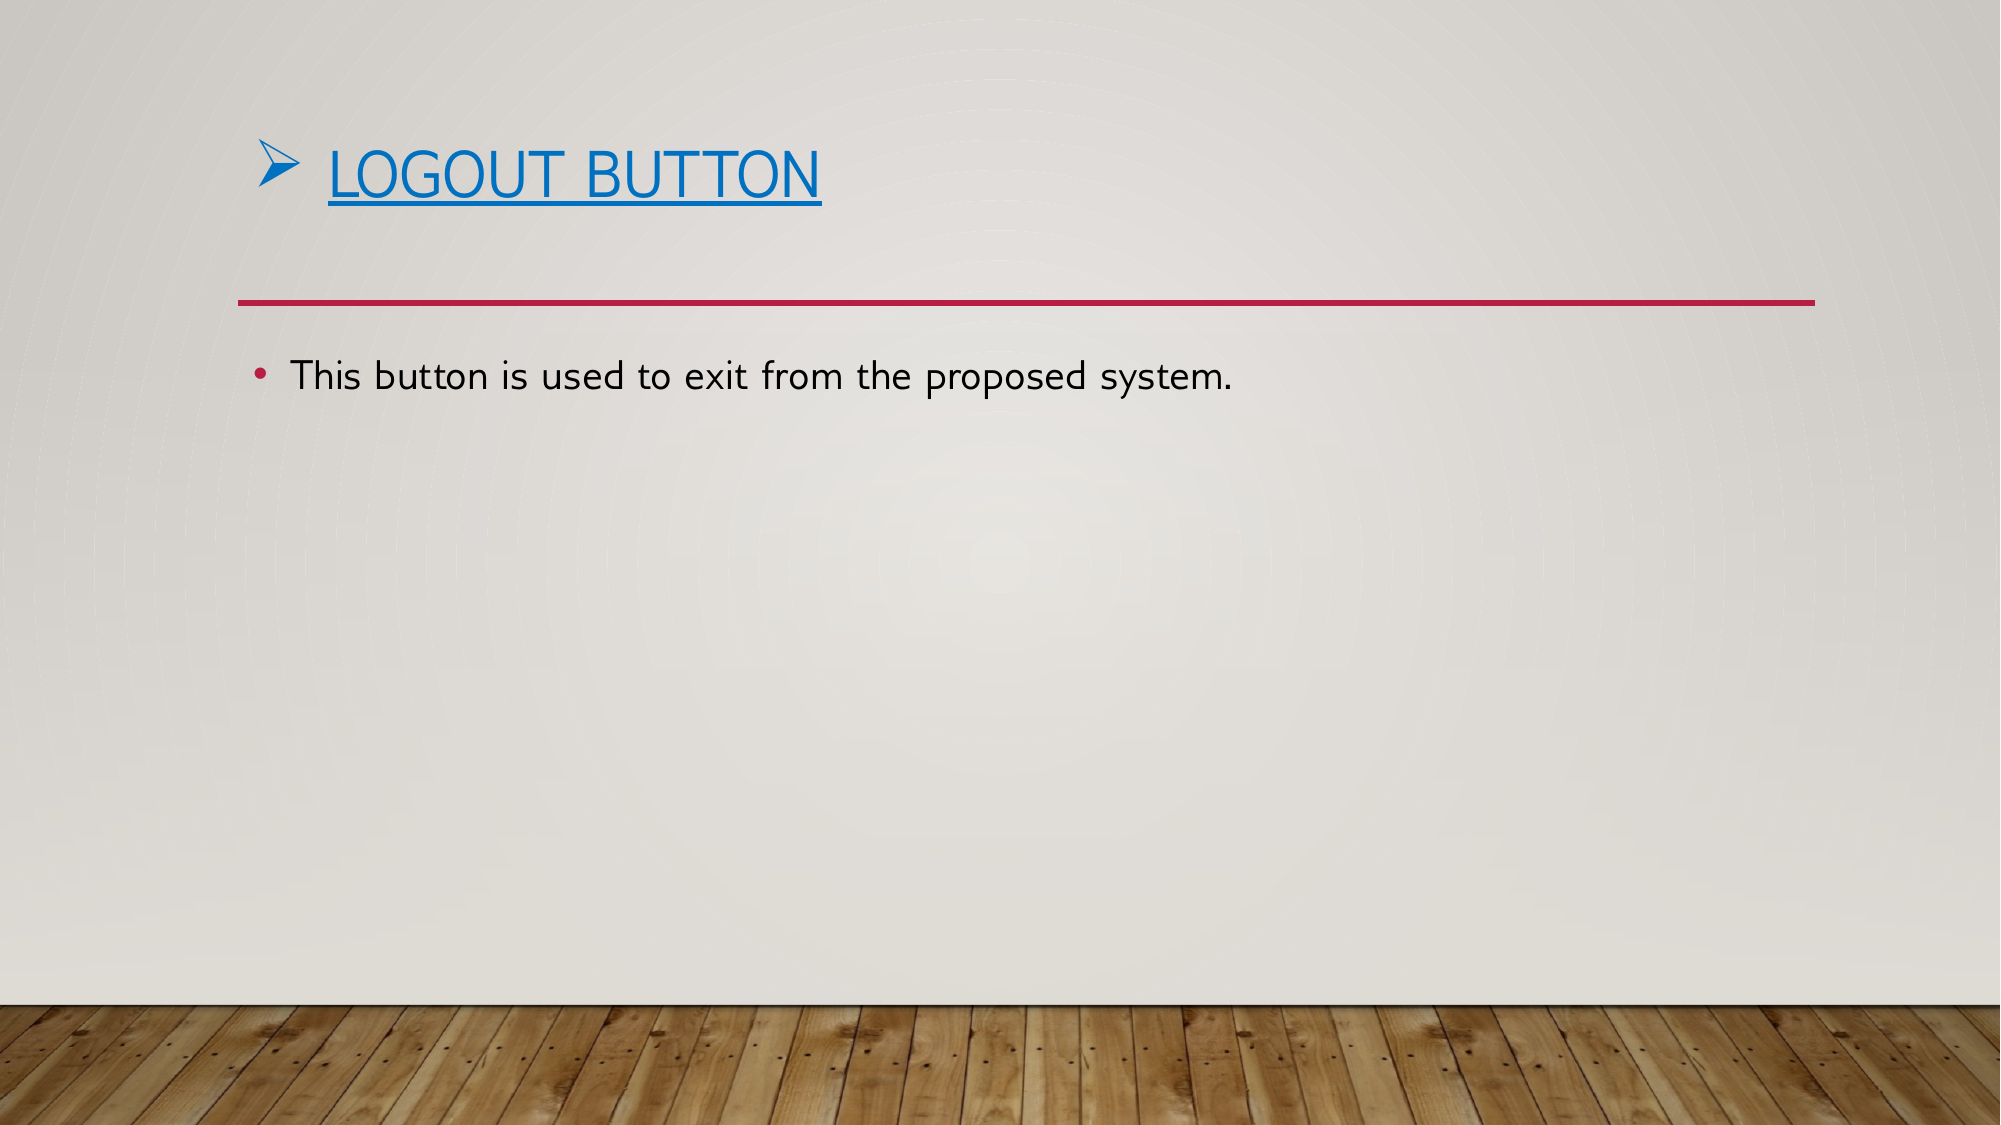

# Logout button
This button is used to exit from the proposed system.